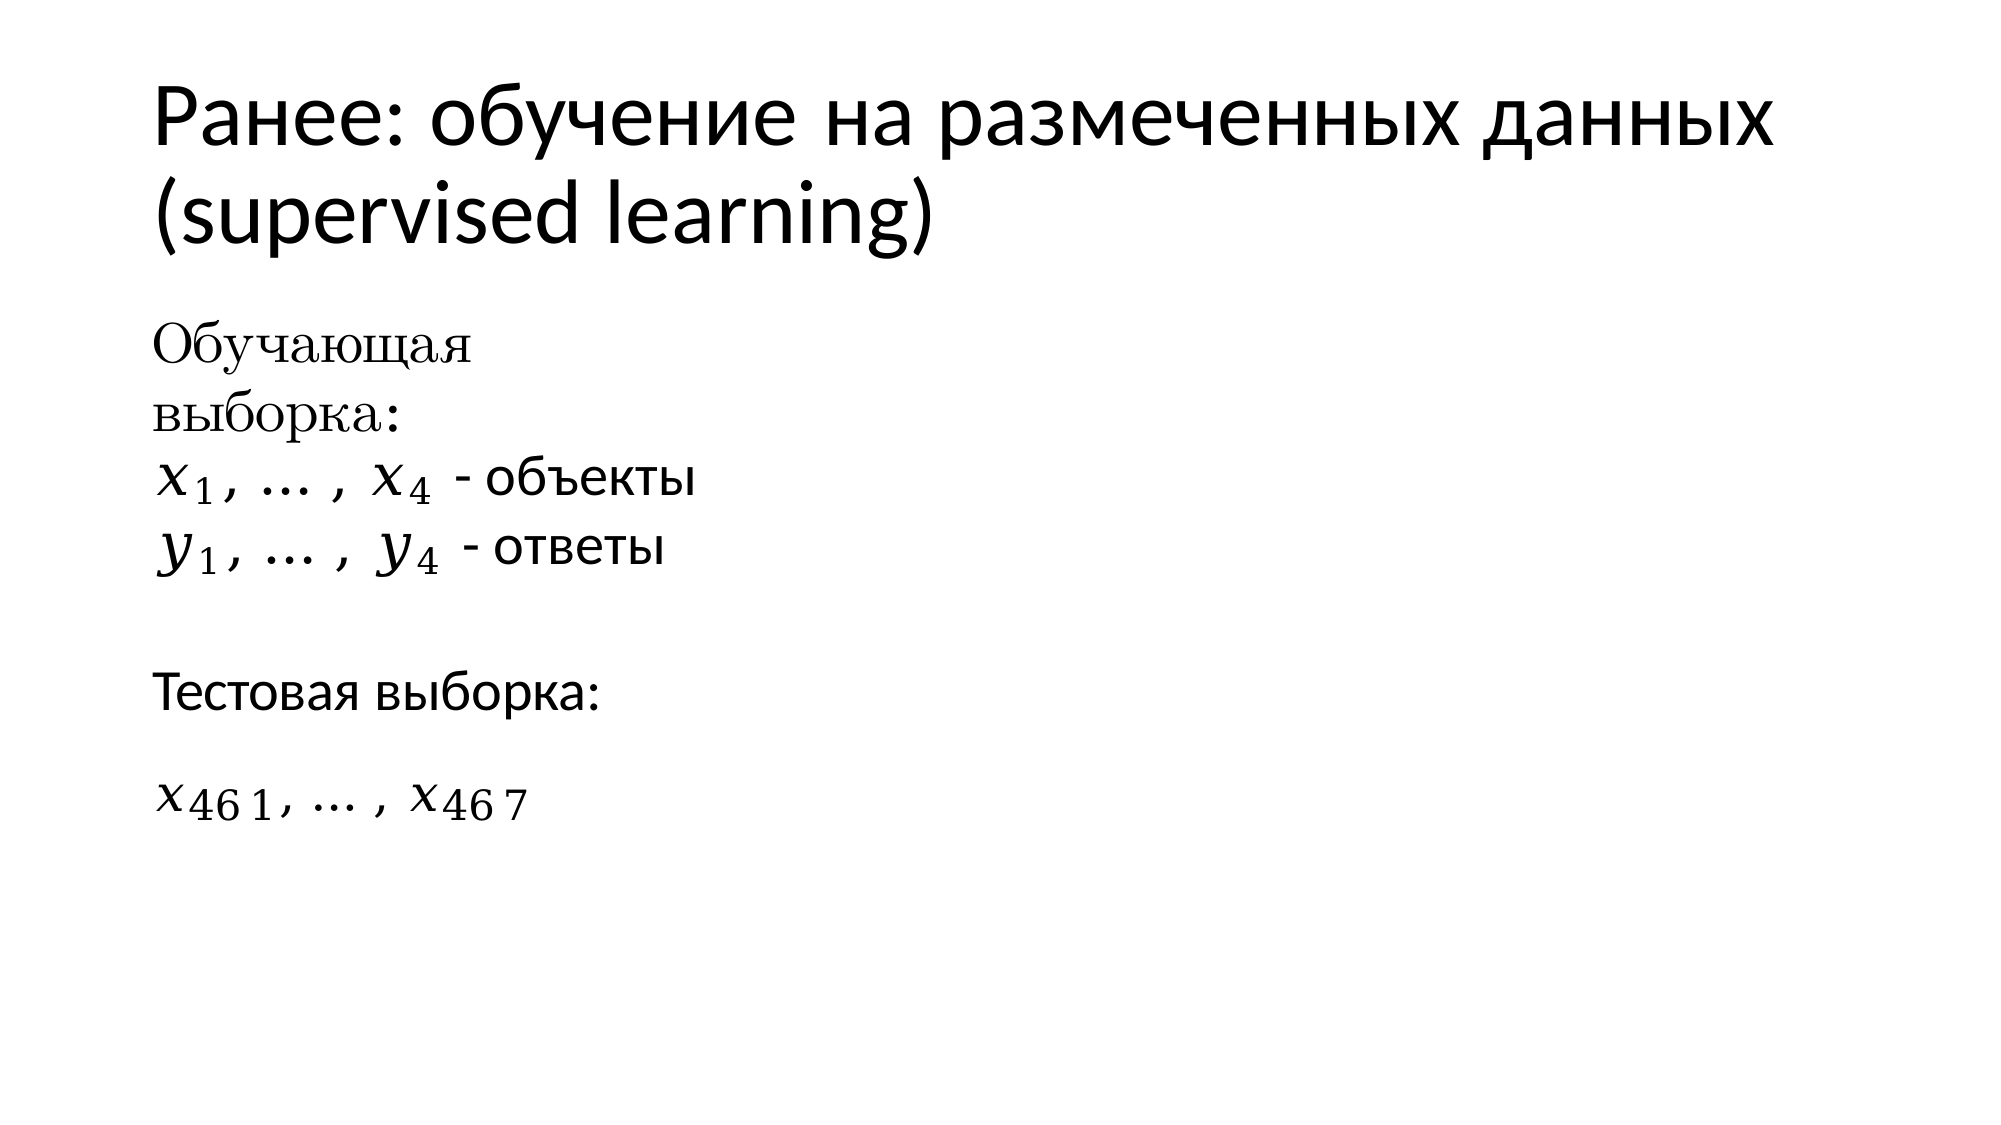

# Ранее: обучение на размеченных данных  (supervised learning)
Обучающая выборка:
𝑥1, … , 𝑥4  - объекты
𝑦1, … , 𝑦4  - ответы

Тестовая выборка:
𝑥461, … , 𝑥467